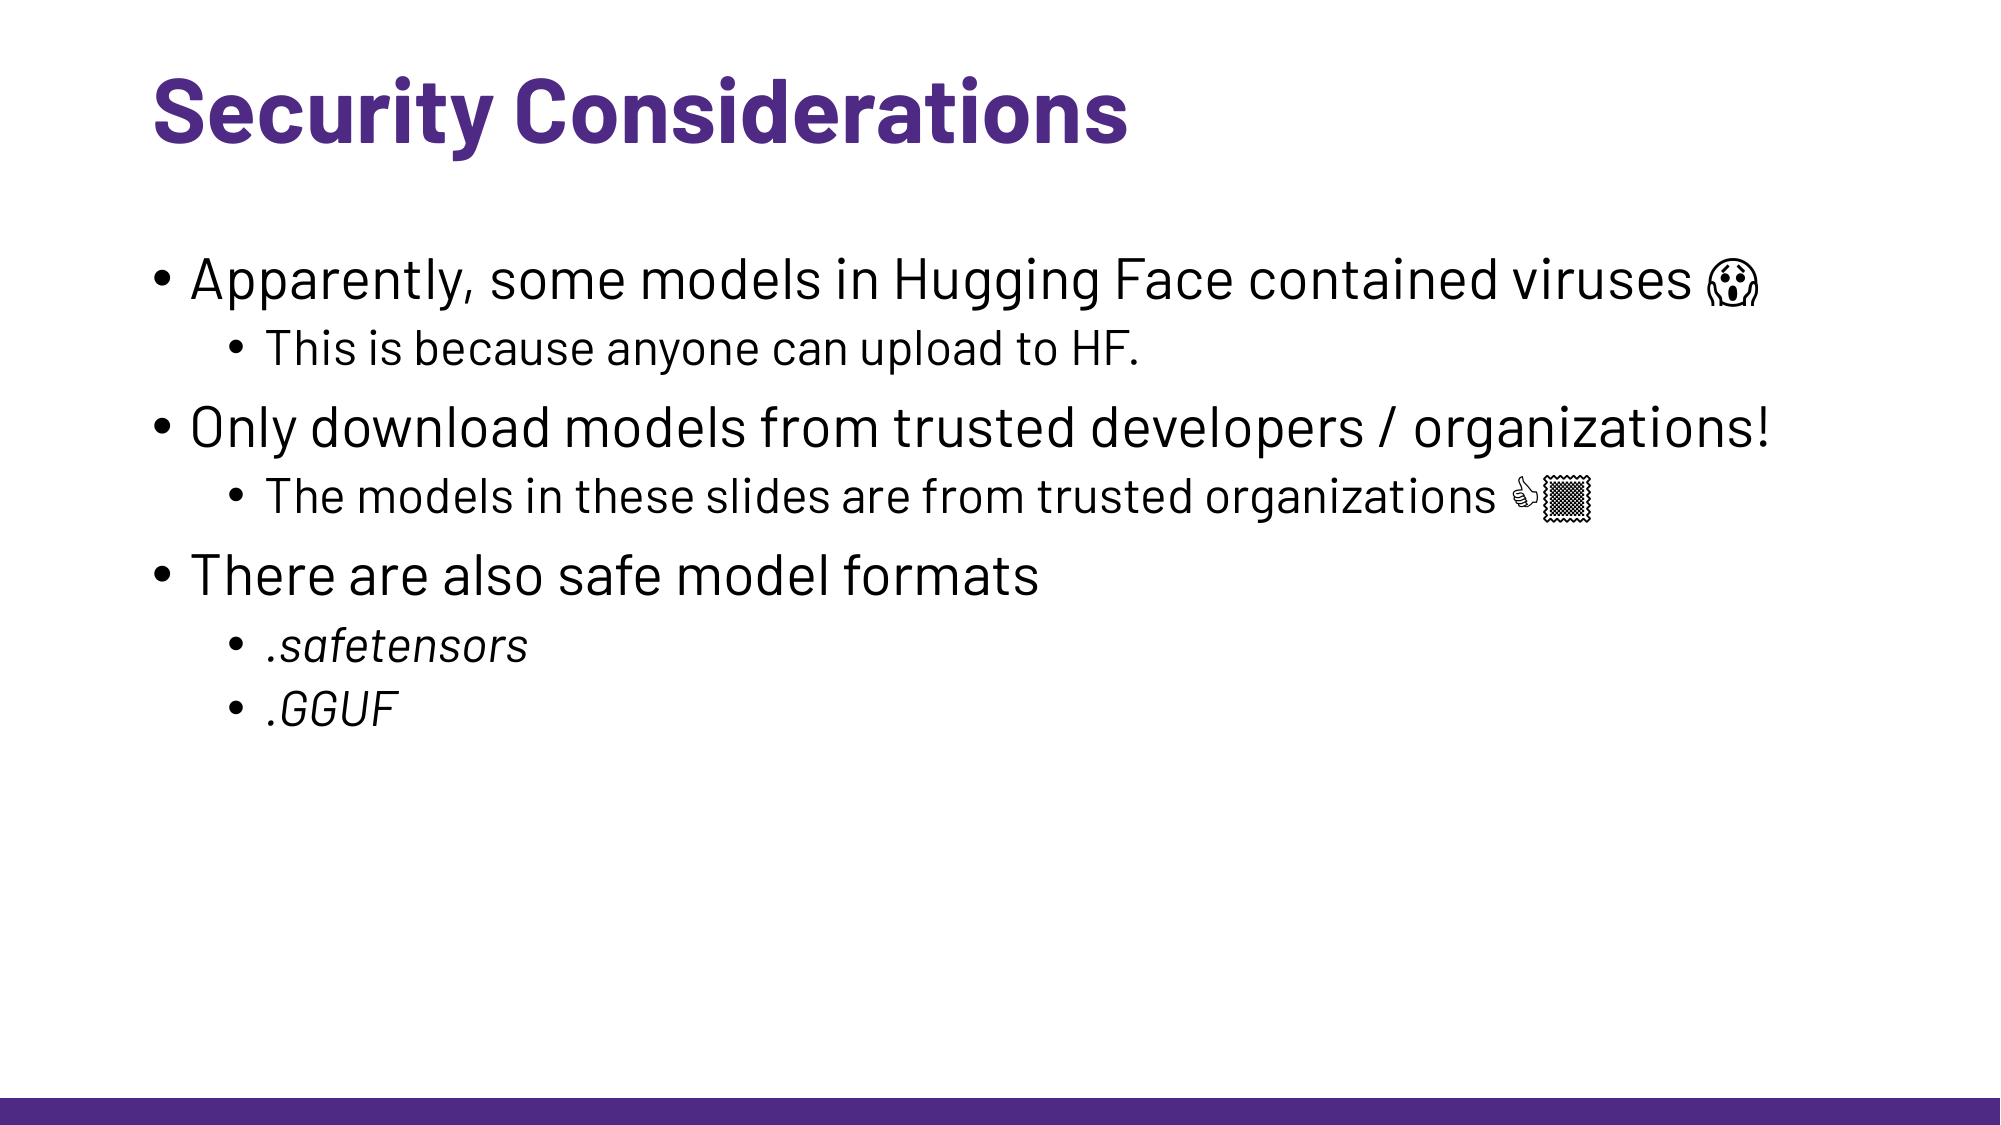

# Security Considerations
Apparently, some models in Hugging Face contained viruses 😱
This is because anyone can upload to HF.
Only download models from trusted developers / organizations!
The models in these slides are from trusted organizations 👍🏽
There are also safe model formats
.safetensors
.GGUF